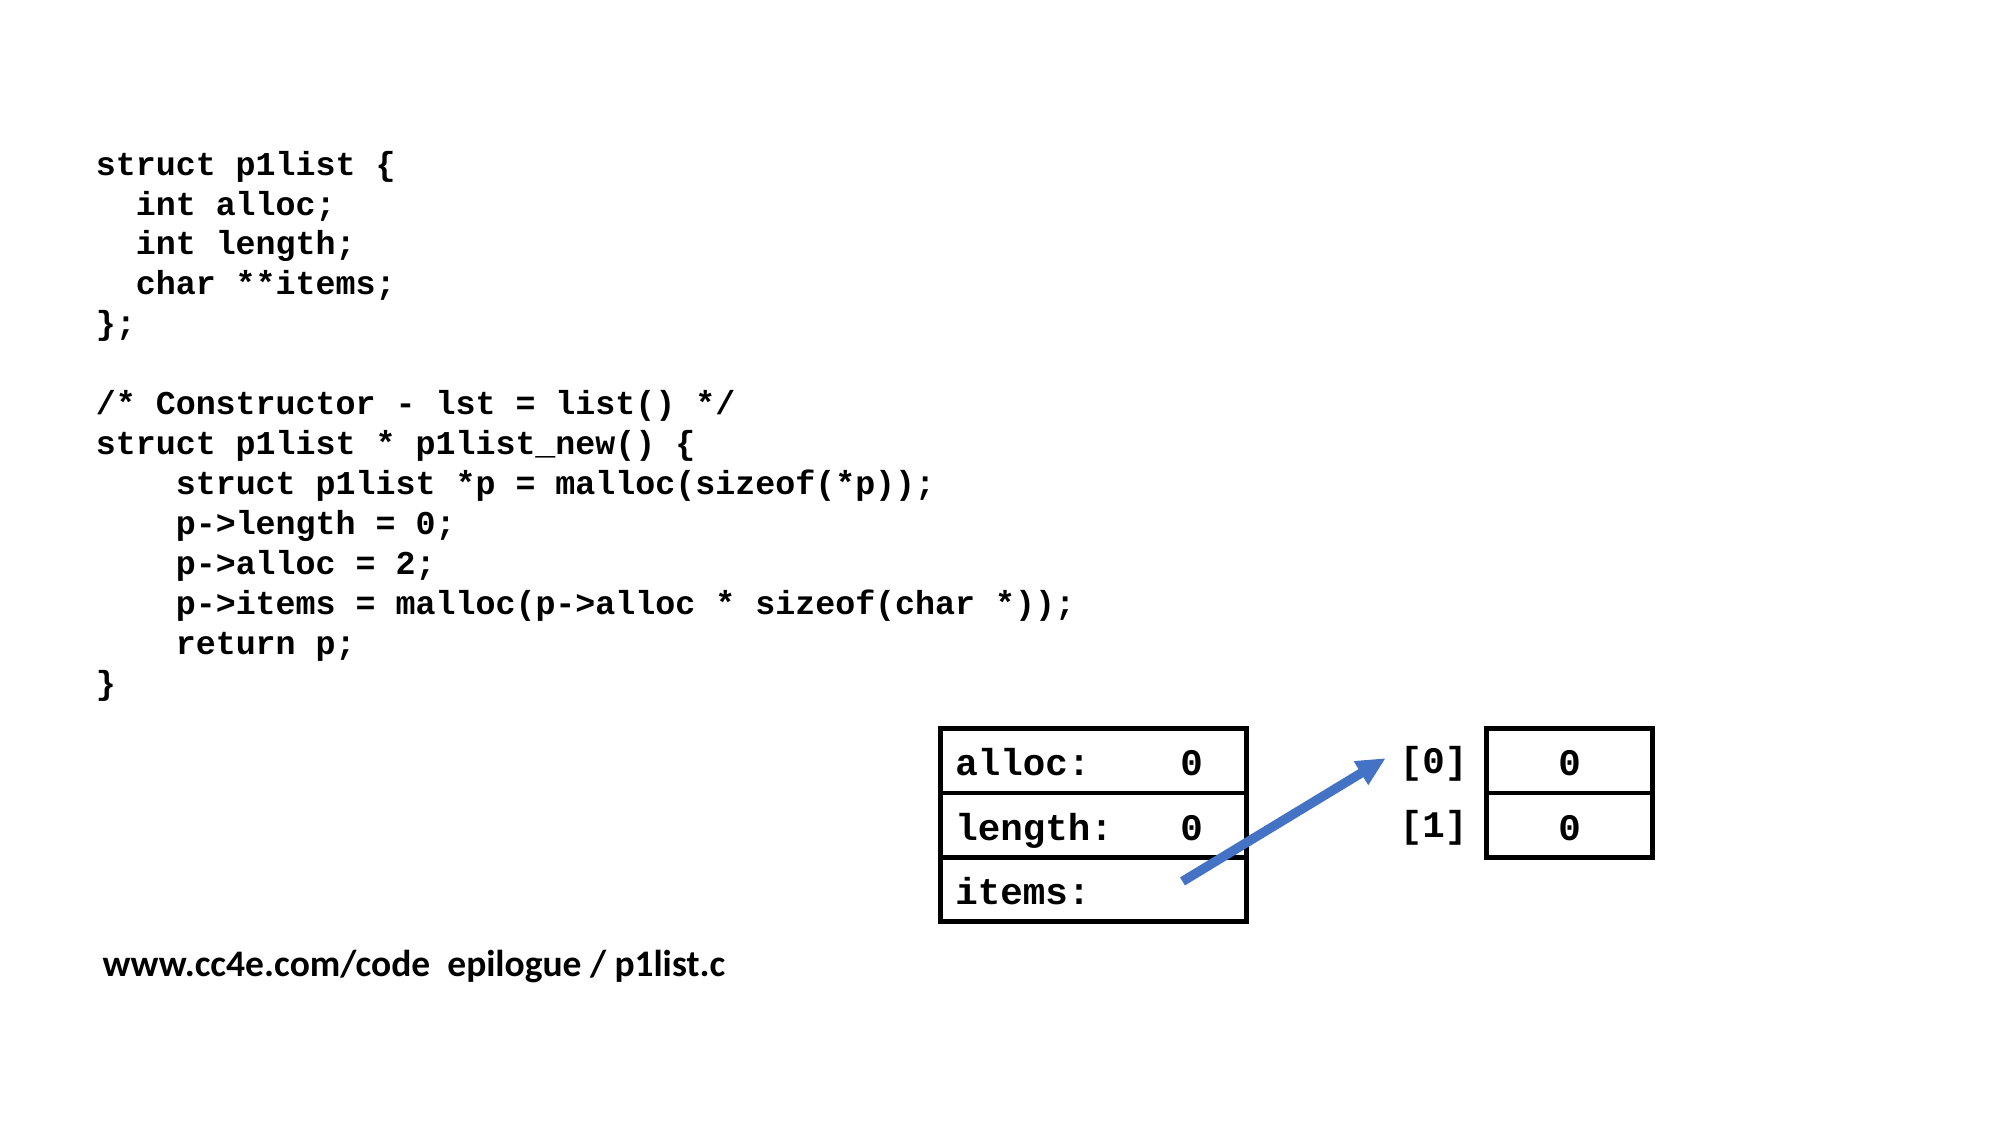

struct p1list {
  int alloc;
  int length;
  char **items;
};

/* Constructor - lst = list() */
struct p1list * p1list_new() {
    struct p1list *p = malloc(sizeof(*p));
    p->length = 0;
    p->alloc = 2;
    p->items = malloc(p->alloc * sizeof(char *));
    return p;
}
[0]
0
alloc:    0
[1]
0
length:   0
items:
www.cc4e.com/code  epilogue / p1list.c